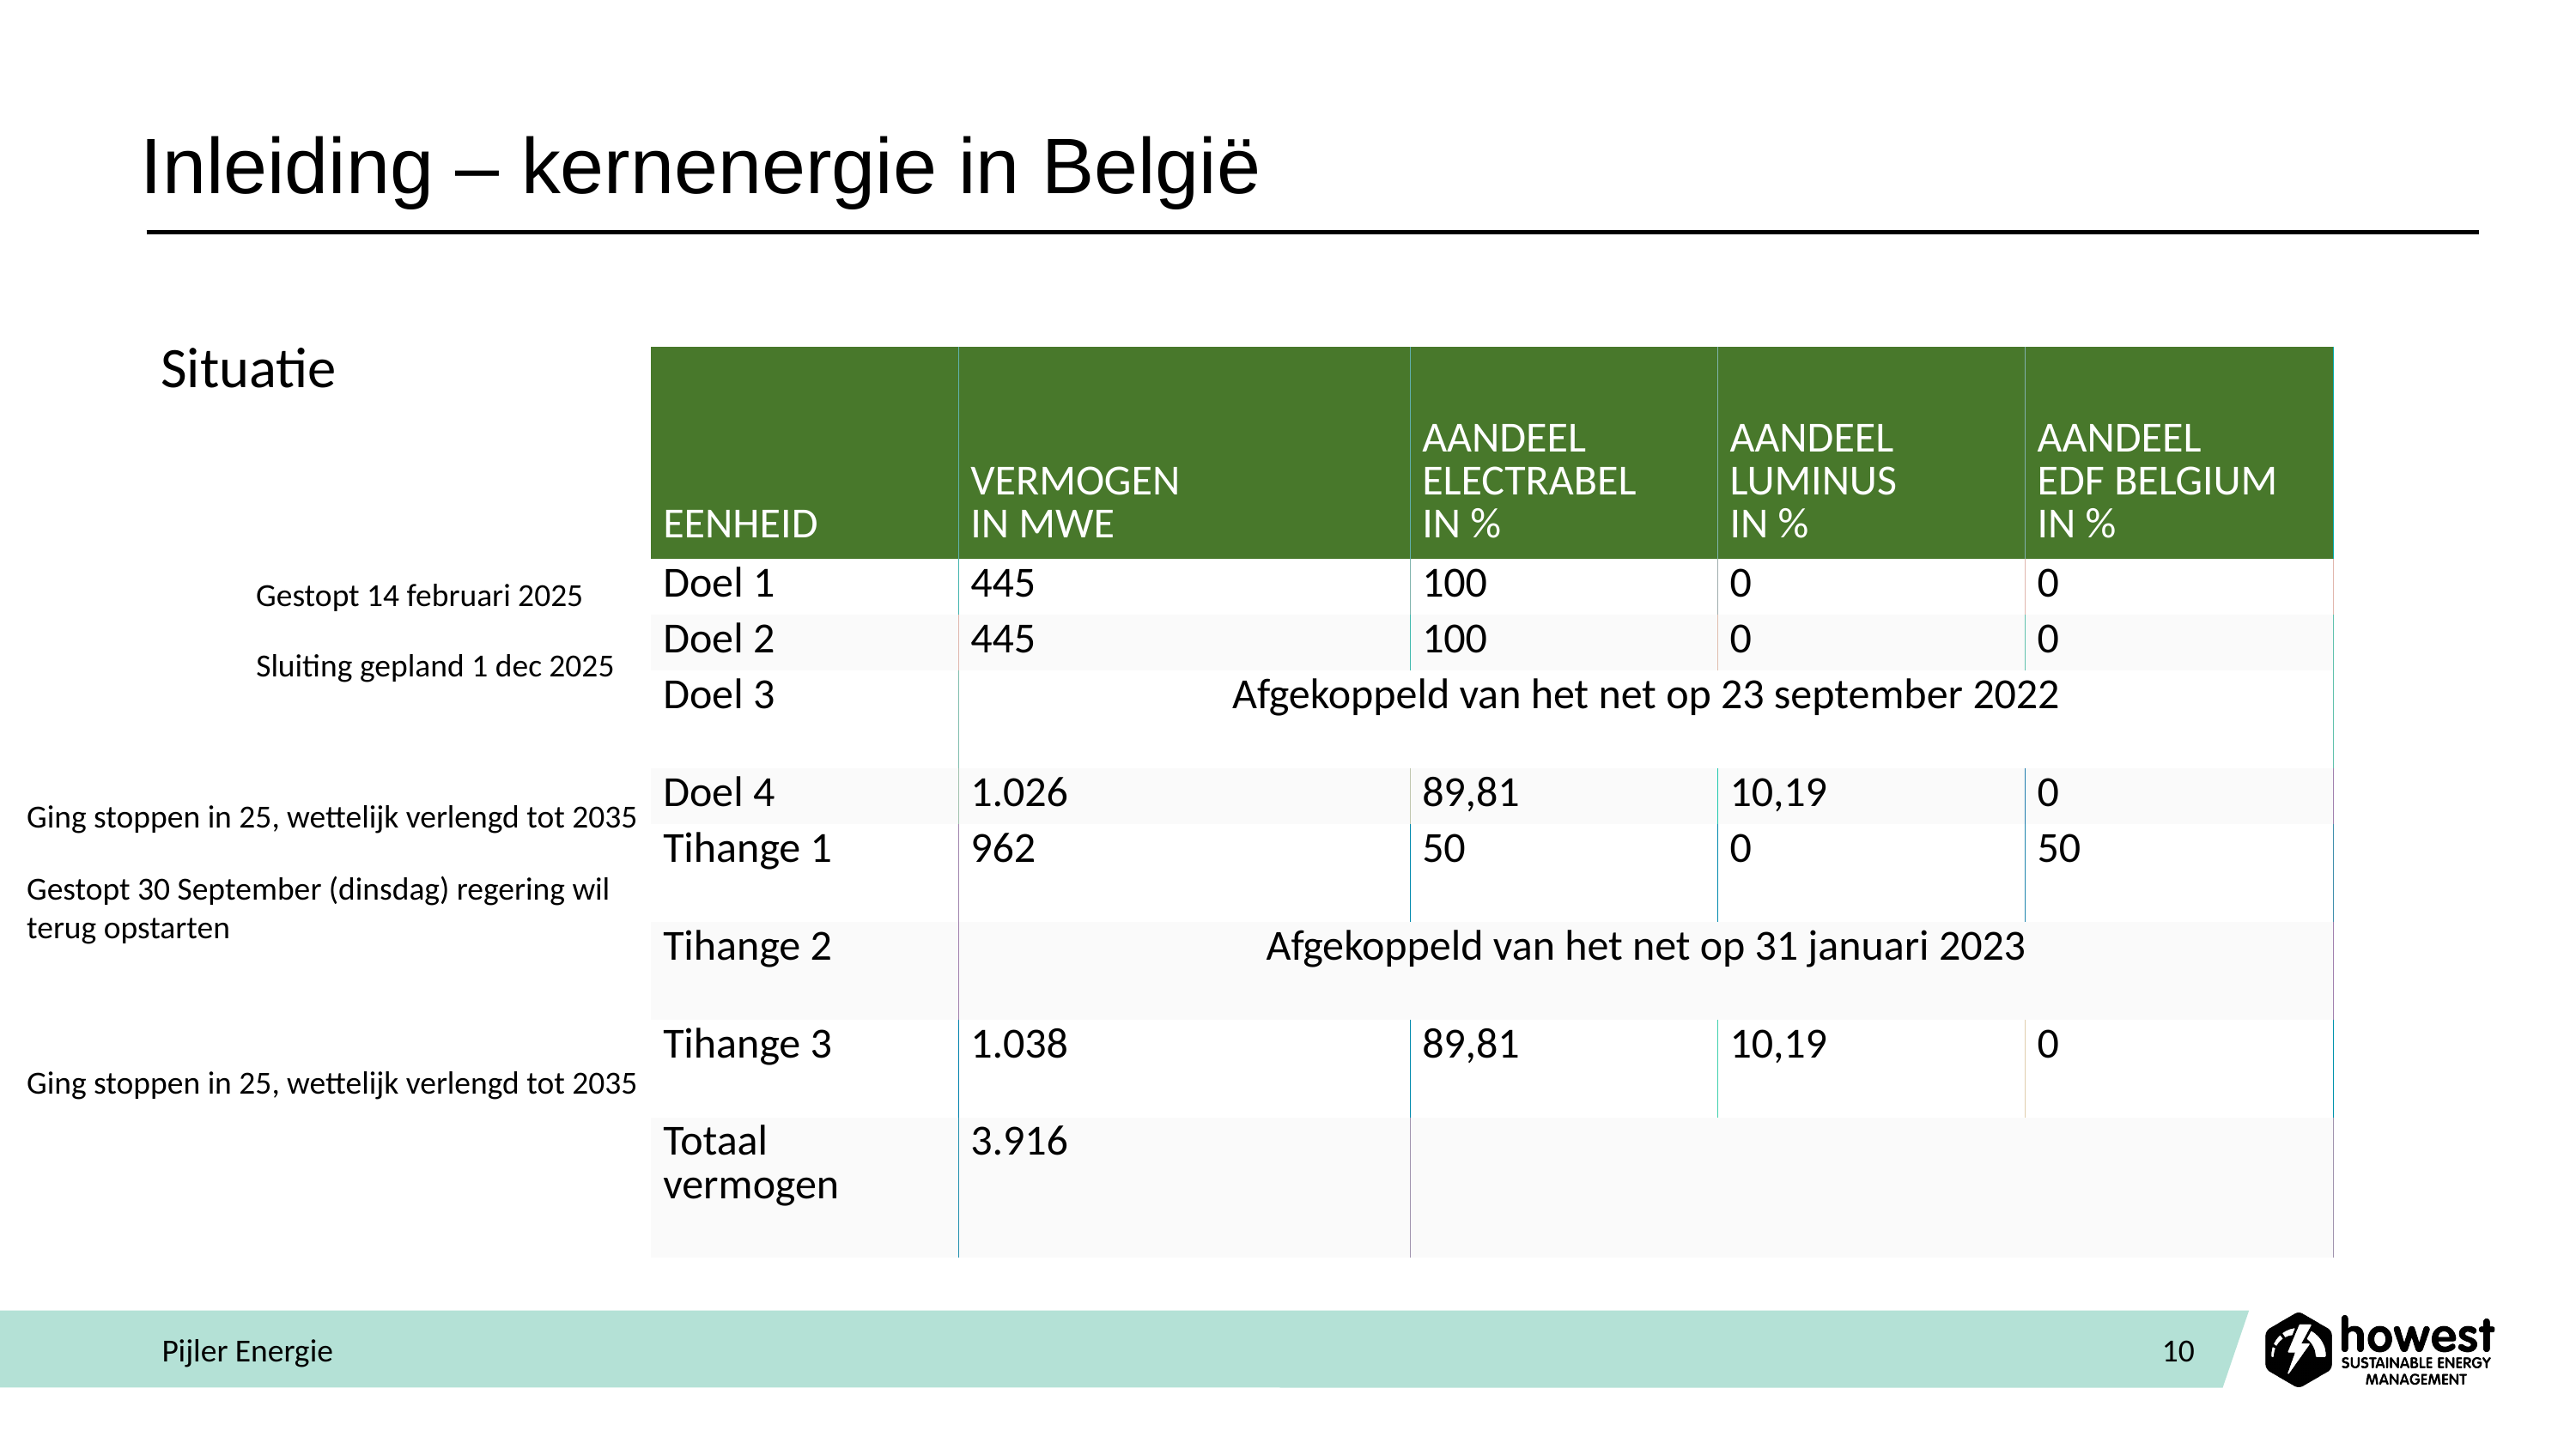

# Inleiding – kernenergie in België
Situatie

| Eenheid | Vermogen in MWe | Aandeel Electrabel in % | Aandeel  Luminus in % | Aandeel EDF Belgium in % |
| --- | --- | --- | --- | --- |
| Doel 1 | 445 | 100 | 0 | 0 |
| Doel 2 | 445 | 100 | 0 | 0 |
| Doel 3 | Afgekoppeld van het net op 23 september 2022 |  |  |  |
| Doel 4 | 1.026 | 89,81 | 10,19 | 0 |
| Tihange 1 | 962 | 50 | 0 | 50 |
| Tihange 2 | Afgekoppeld van het net op 31 januari 2023 |  |  |  |
| Tihange 3 | 1.038 | 89,81 | 10,19 | 0 |
| Totaal vermogen | 3.916 |  |  |  |
Gestopt 14 februari 2025
Sluiting gepland 1 dec 2025
Ging stoppen in 25, wettelijk verlengd tot 2035
Gestopt 30 September (dinsdag) regering wil
terug opstarten
Ging stoppen in 25, wettelijk verlengd tot 2035
Pijler Energie
10